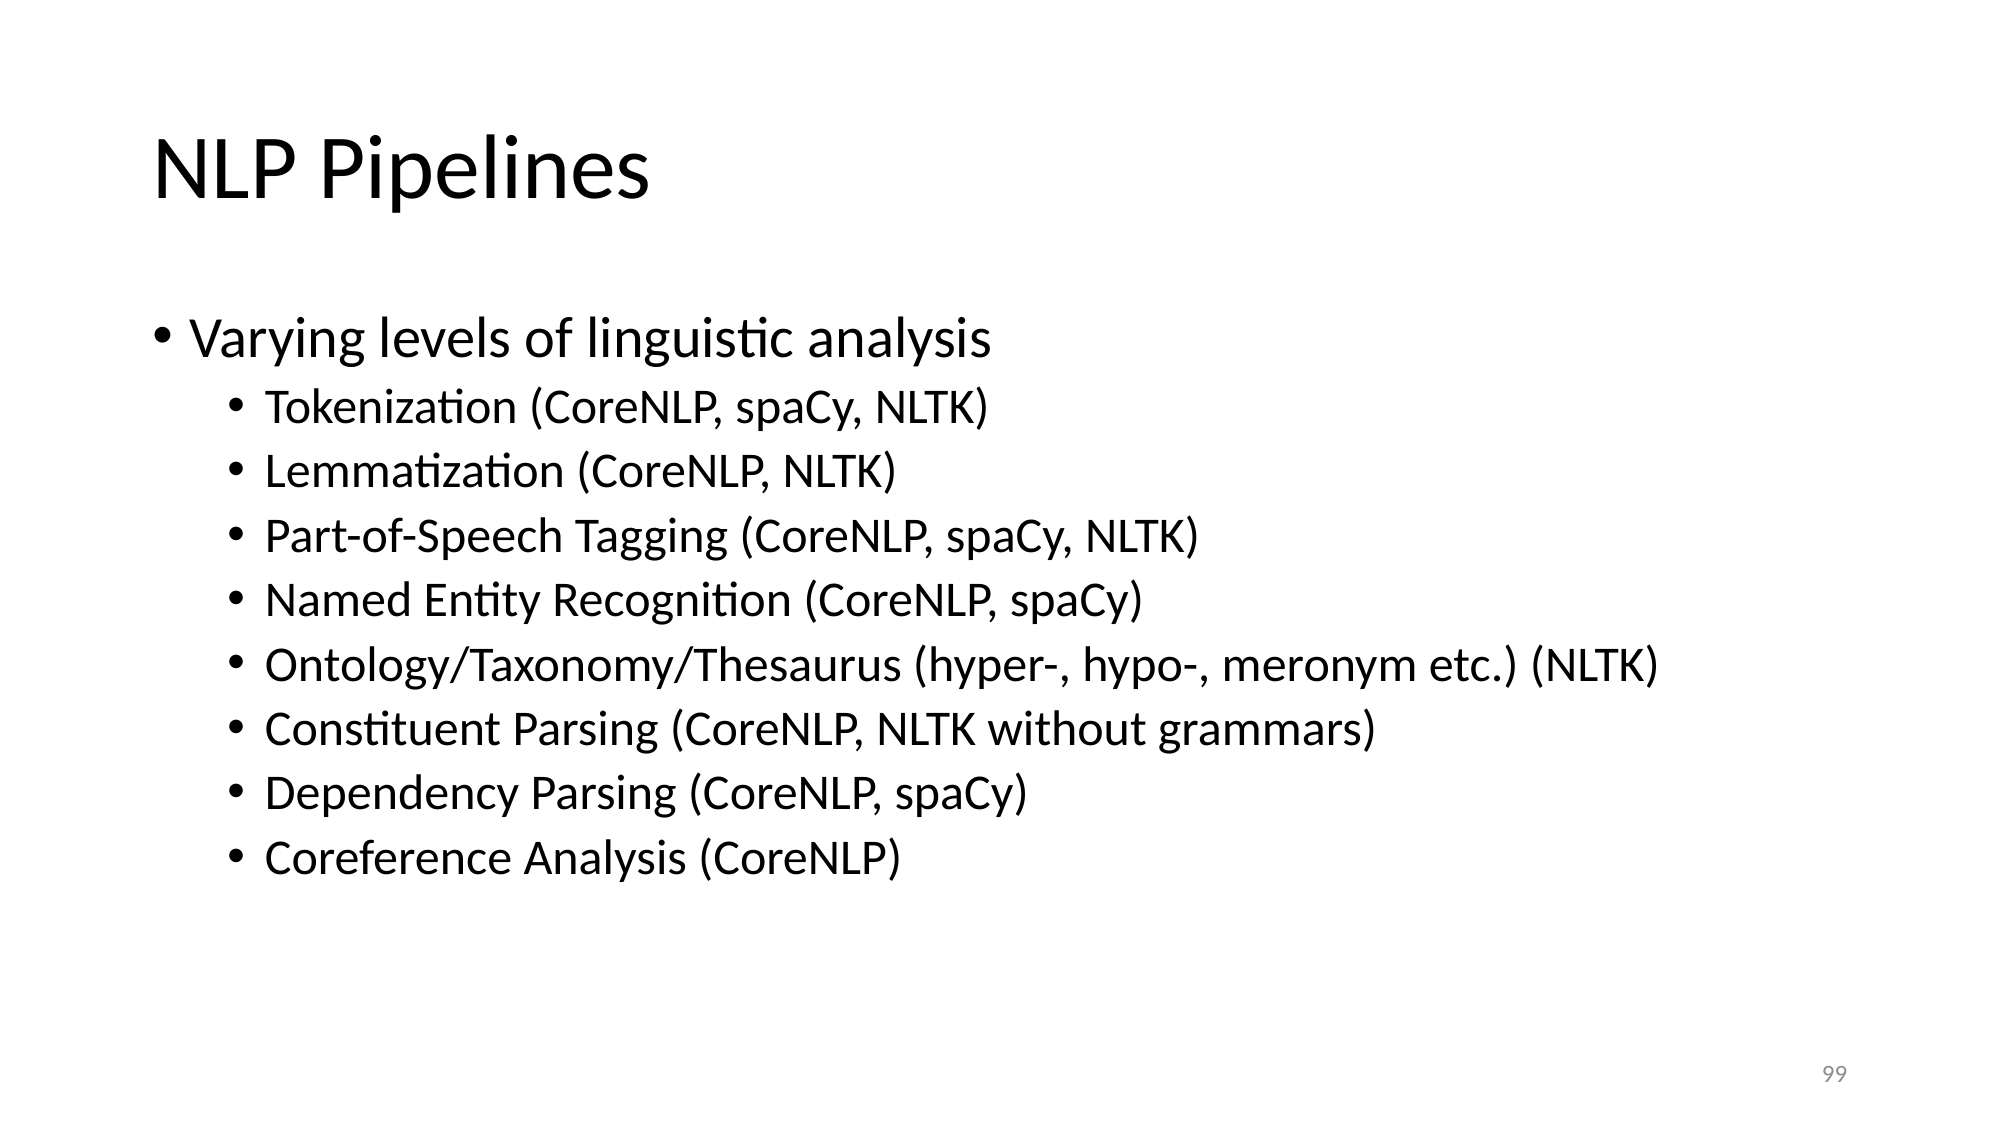

# NLP Pipelines
Varying levels of linguistic analysis
Tokenization (CoreNLP, spaCy, NLTK)
Lemmatization (CoreNLP, NLTK)
Part-of-Speech Tagging (CoreNLP, spaCy, NLTK)
Named Entity Recognition (CoreNLP, spaCy)
Ontology/Taxonomy/Thesaurus (hyper-, hypo-, meronym etc.) (NLTK)
Constituent Parsing (CoreNLP, NLTK without grammars)
Dependency Parsing (CoreNLP, spaCy)
Coreference Analysis (CoreNLP)

99